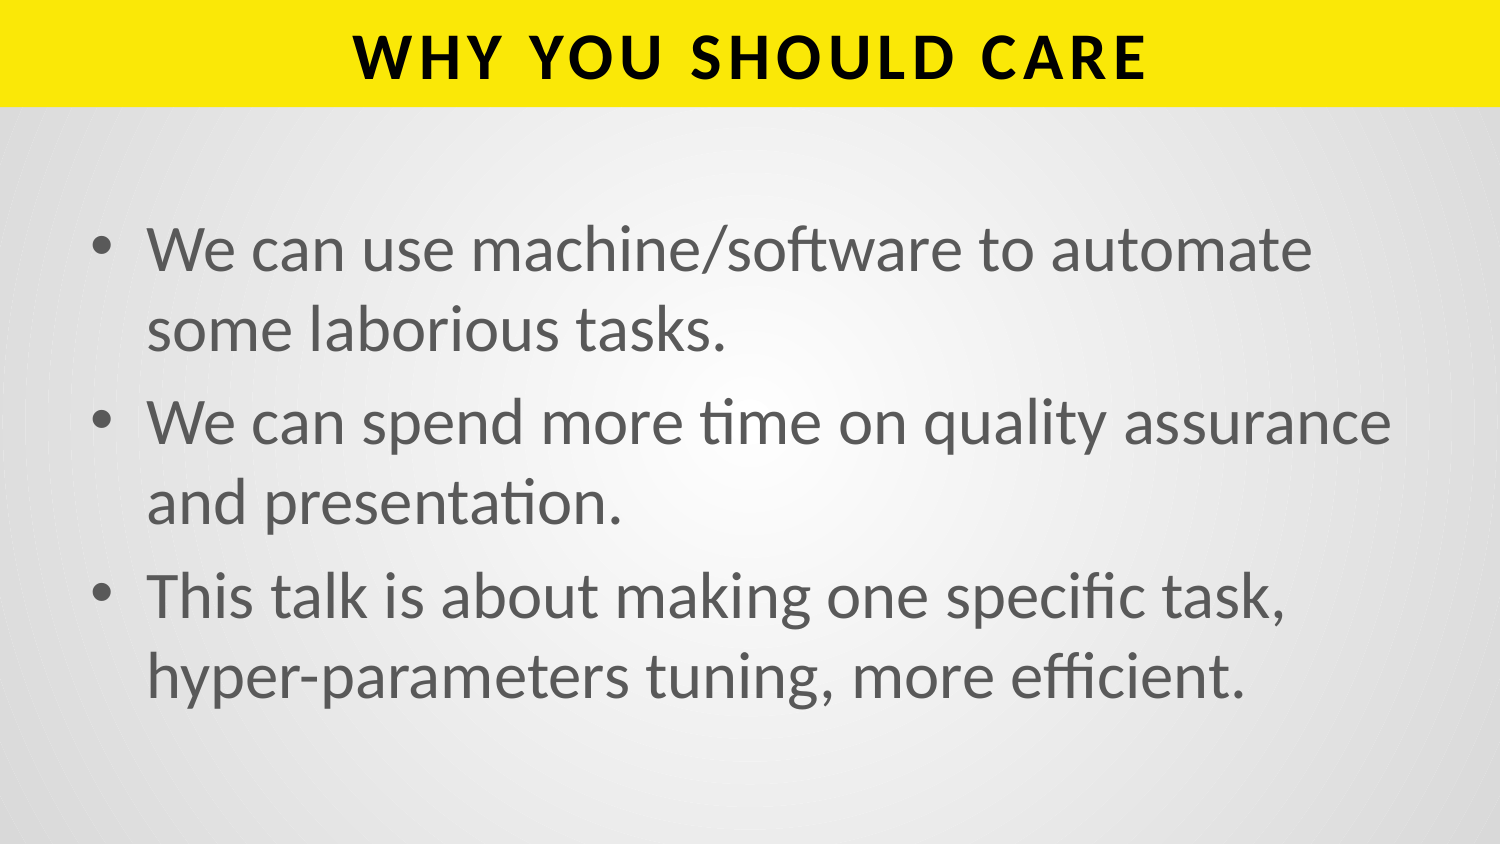

# WHY YOU SHOULD CARE
We can use machine/software to automate some laborious tasks.
We can spend more time on quality assurance and presentation.
This talk is about making one specific task, hyper-parameters tuning, more efficient.